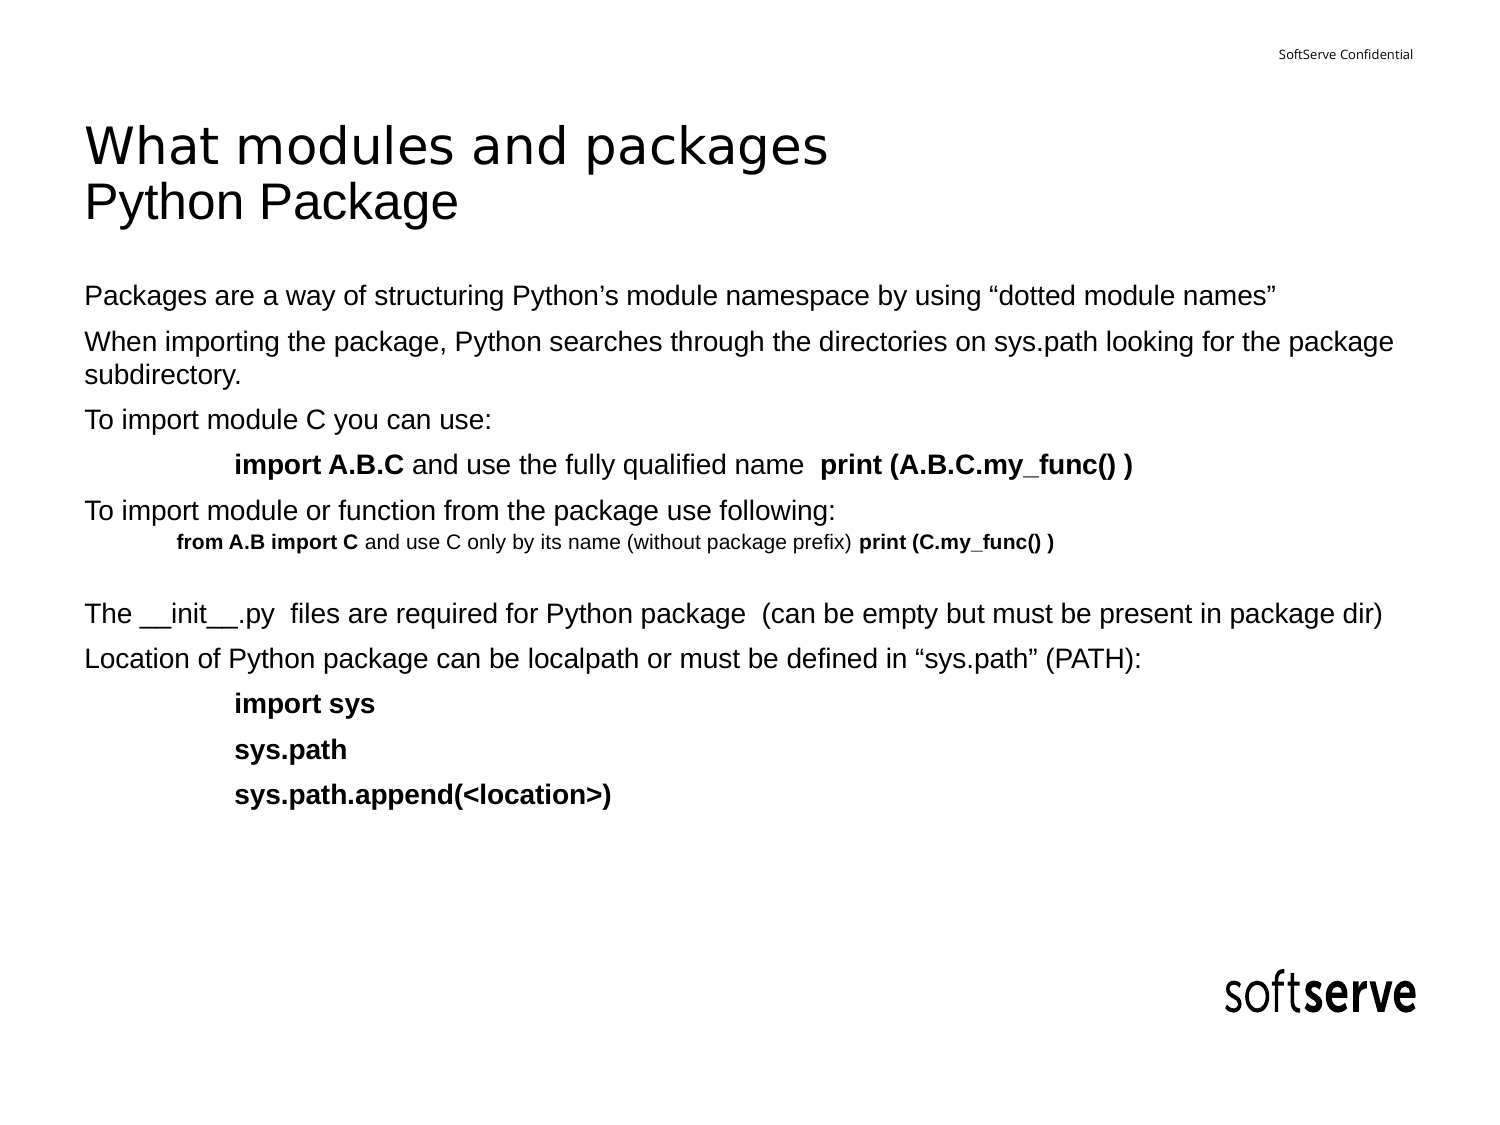

# What modules and packages Python Package
Packages are a way of structuring Python’s module namespace by using “dotted module names”
When importing the package, Python searches through the directories on sys.path looking for the package subdirectory.
To import module C you can use:
	import A.B.C and use the fully qualified name  print (A.B.C.my_func() )
To import module or function from the package use following:
      from A.B import C and use C only by its name (without package prefix) print (C.my_func() )

The __init__.py  files are required for Python package  (can be empty but must be present in package dir)
Location of Python package can be localpath or must be defined in “sys.path” (PATH):
	import sys
	sys.path
	sys.path.append(<location>)